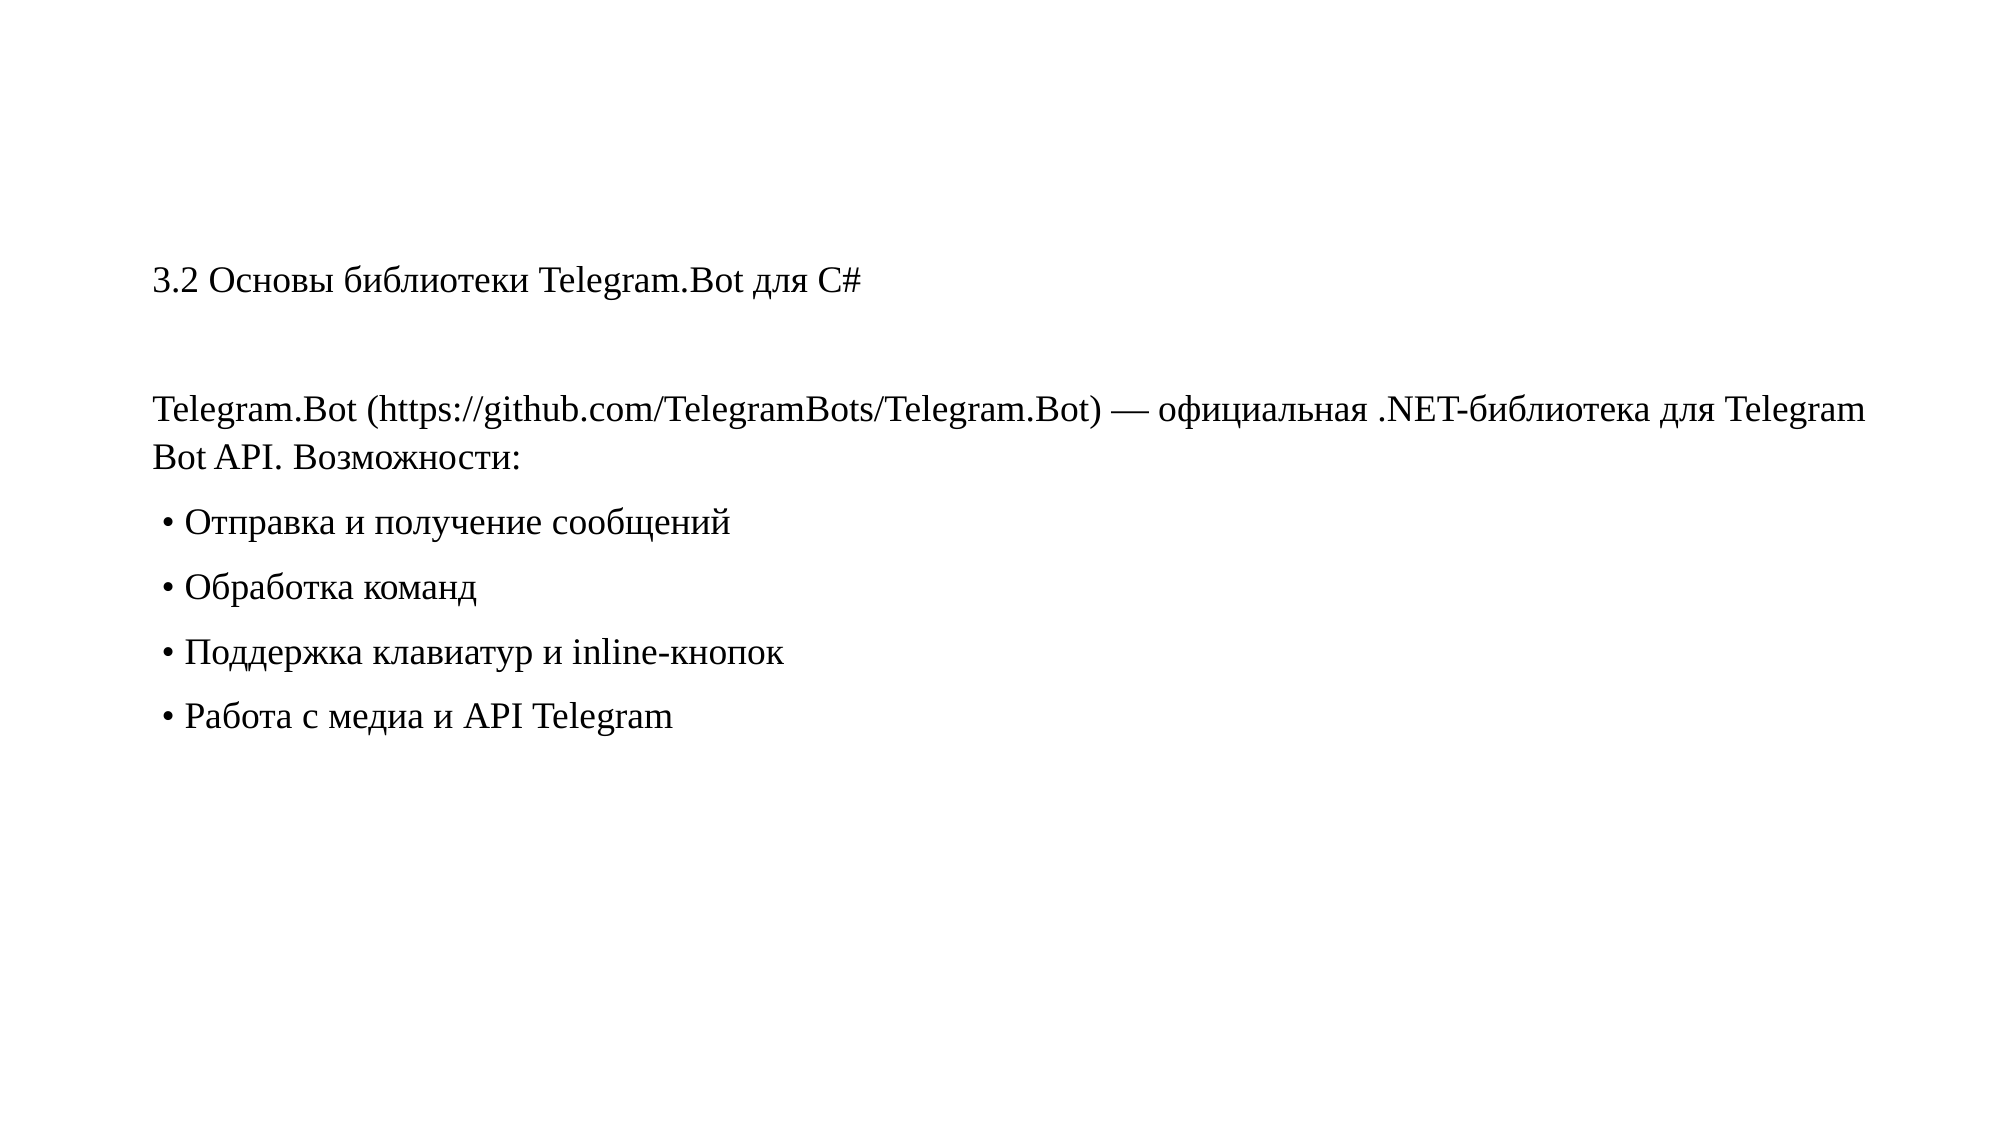

3.2 Основы библиотеки Telegram.Bot для C#

Telegram.Bot (https://github.com/TelegramBots/Telegram.Bot) — официальная .NET-библиотека для Telegram Bot API. Возможности:
 • Отправка и получение сообщений
 • Обработка команд
 • Поддержка клавиатур и inline-кнопок
 • Работа с медиа и API Telegram